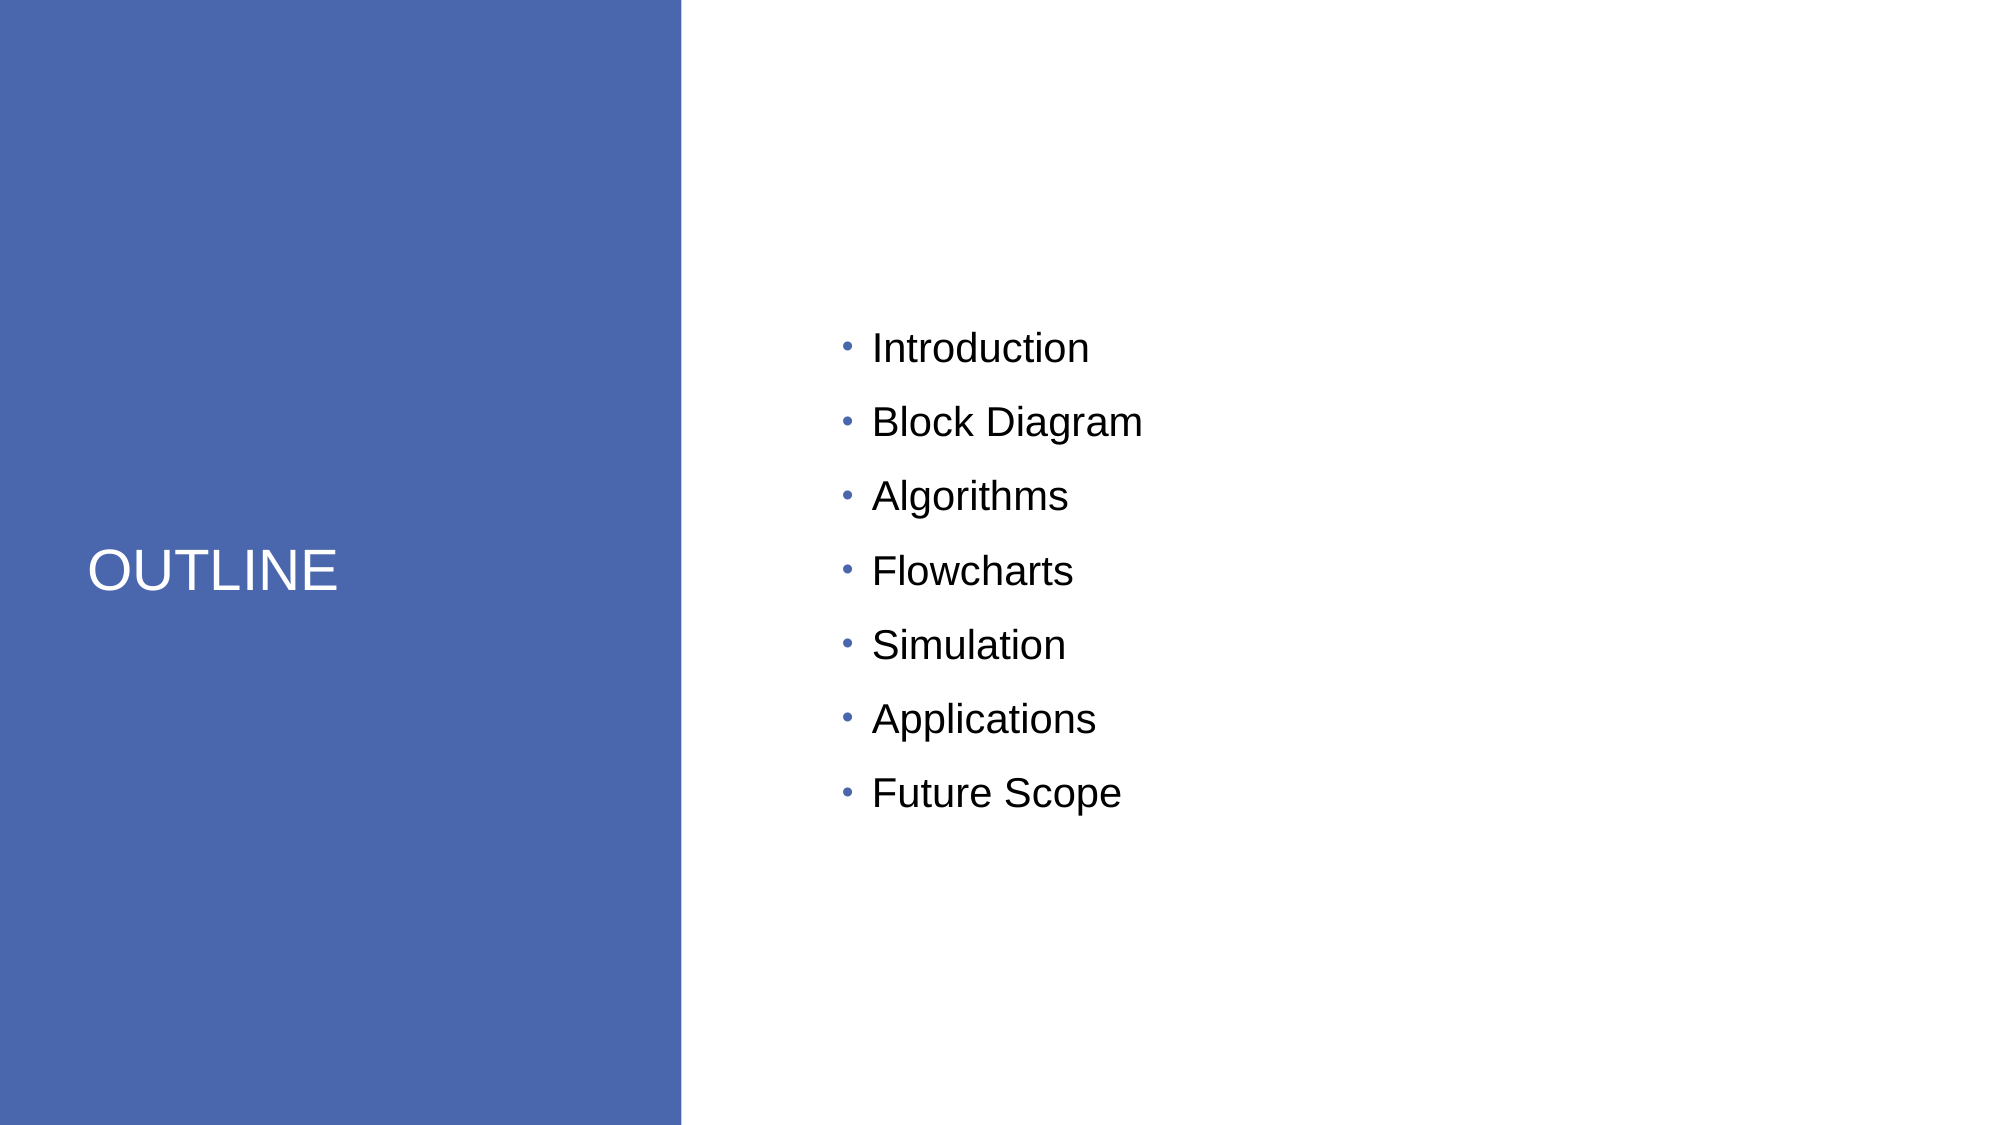

# OUTLINE
Introduction
Block Diagram
Algorithms
Flowcharts
Simulation
Applications
Future Scope